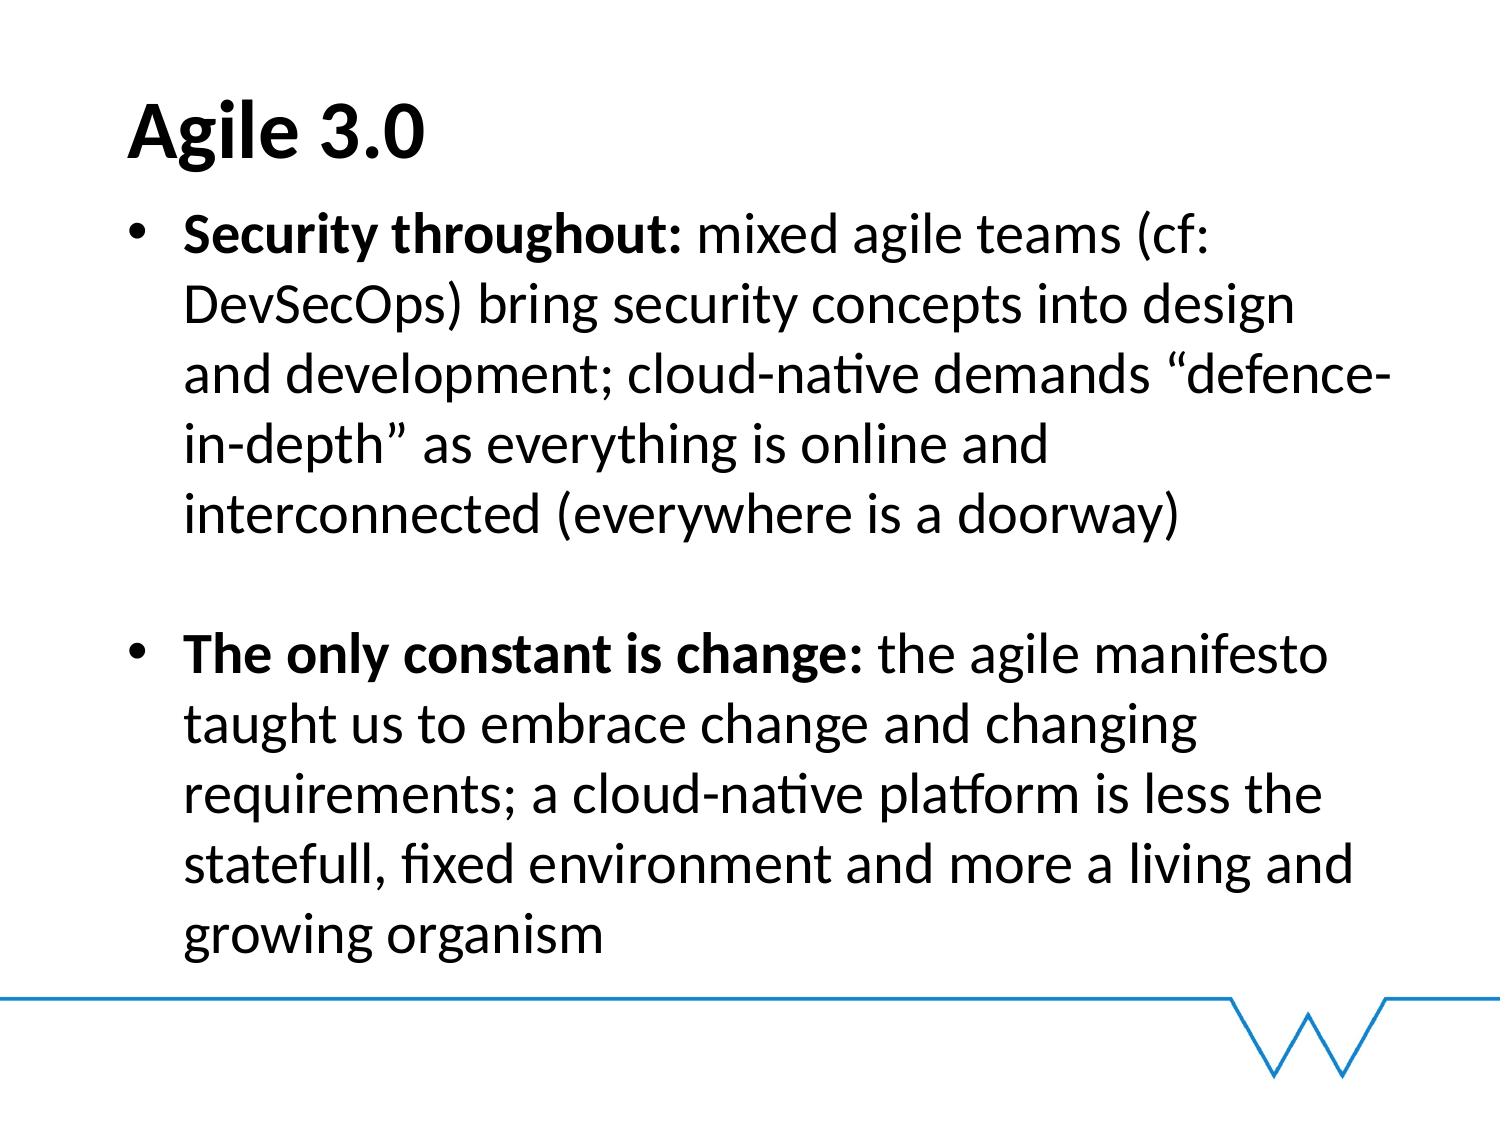

# Agile 3.0
Security throughout: mixed agile teams (cf: DevSecOps) bring security concepts into design and development; cloud-native demands “defence-in-depth” as everything is online and interconnected (everywhere is a doorway)
The only constant is change: the agile manifesto taught us to embrace change and changing requirements; a cloud-native platform is less the statefull, fixed environment and more a living and growing organism